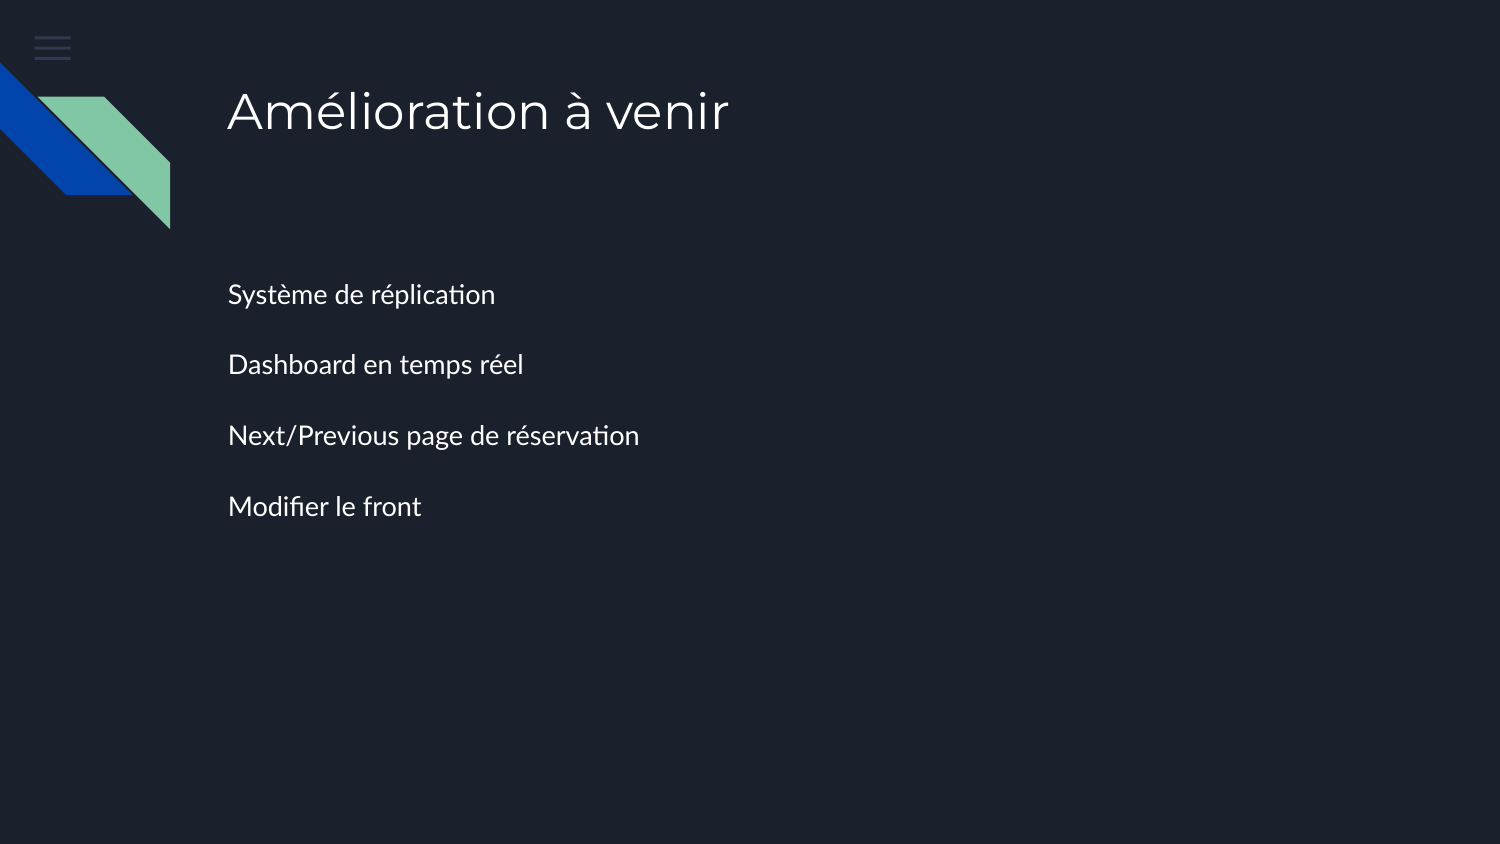

# Amélioration à venir
Système de réplication
Dashboard en temps réel
Next/Previous page de réservation
Modifier le front